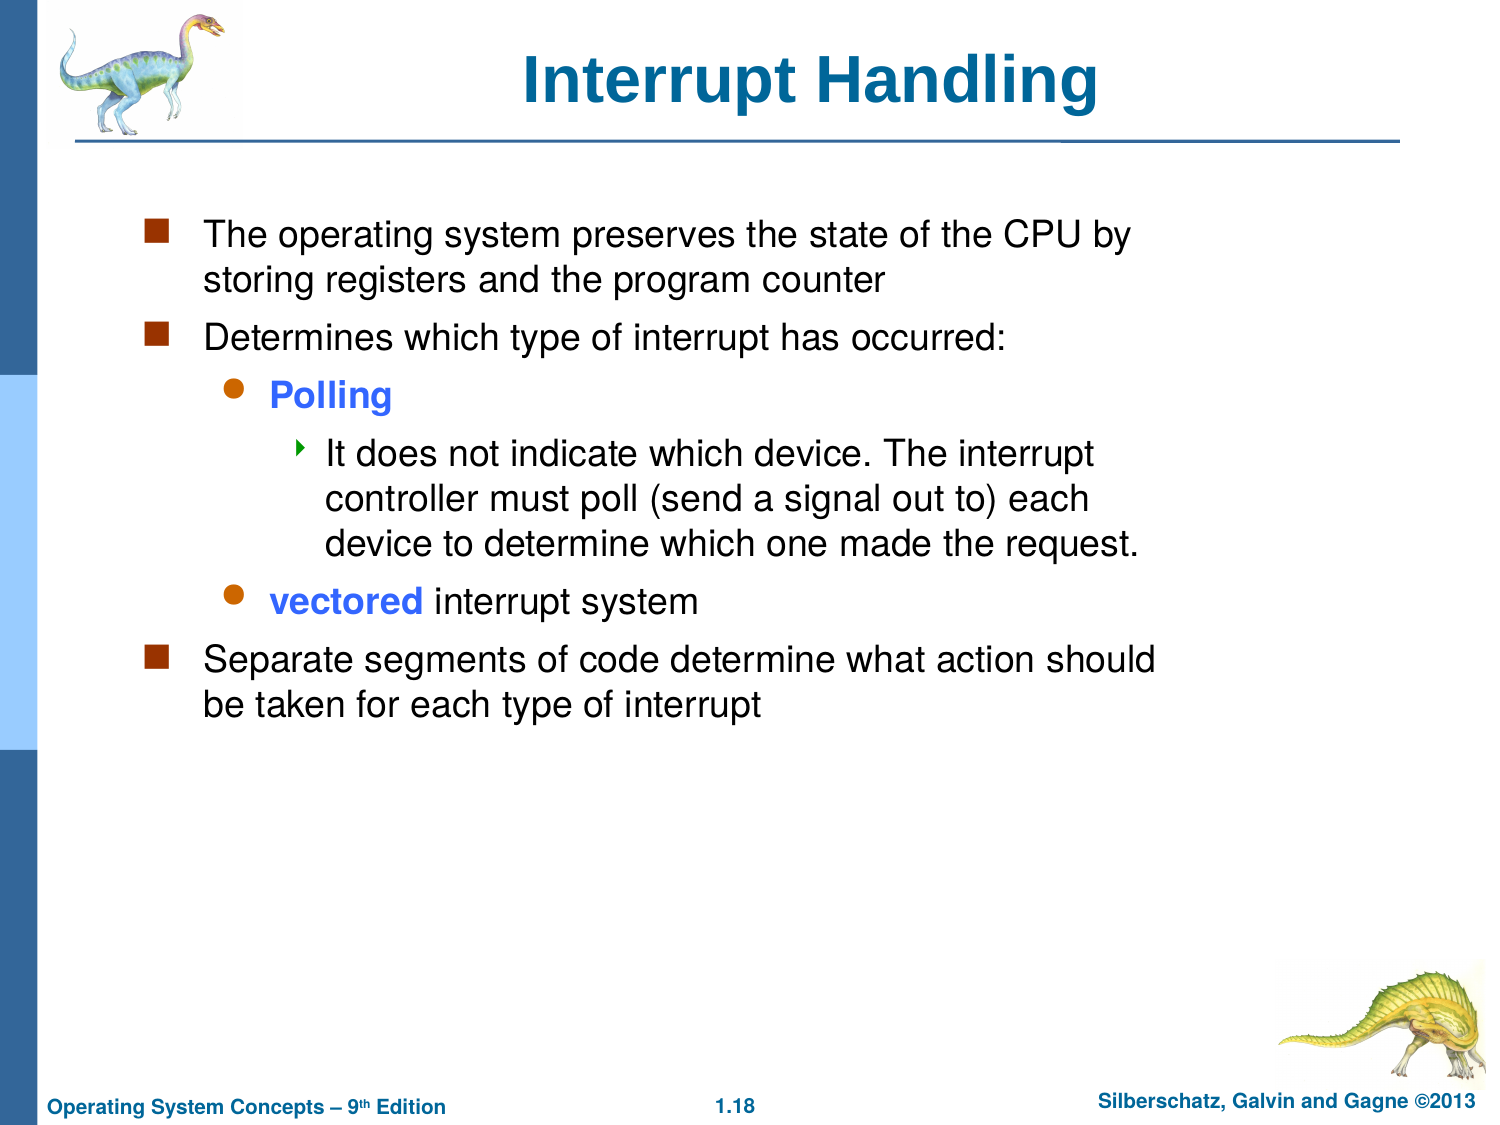

Interrupt Handling
The operating system preserves the state of the CPU by storing registers and the program counter
Determines which type of interrupt has occurred:
Polling
It does not indicate which device. The interrupt controller must poll (send a signal out to) each device to determine which one made the request.
vectored interrupt system
Separate segments of code determine what action should be taken for each type of interrupt